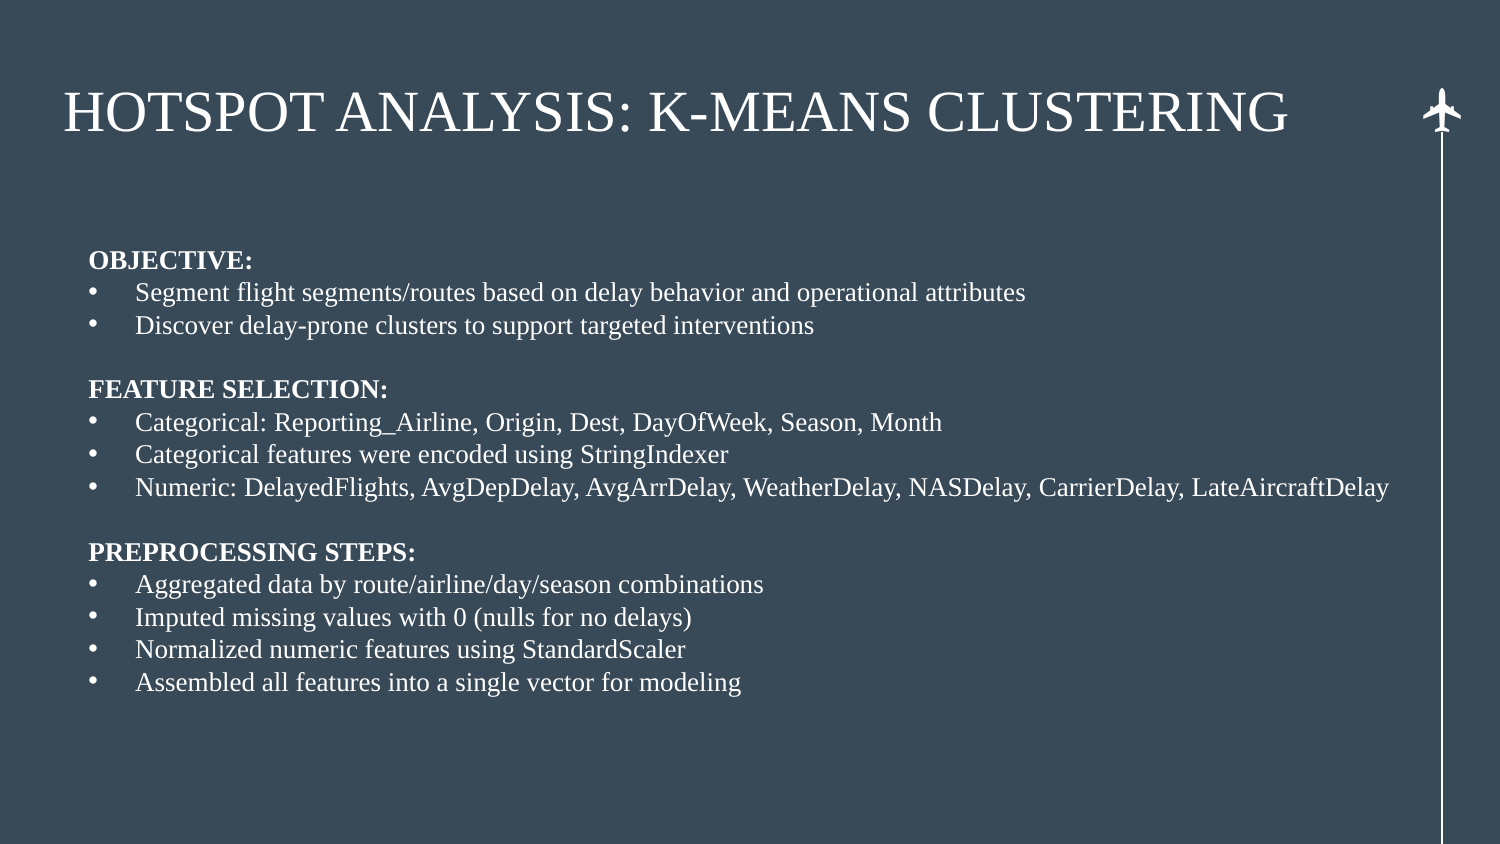

# HOTSPOT ANALYSIS: K-MEANS CLUSTERING
OBJECTIVE:
Segment flight segments/routes based on delay behavior and operational attributes
Discover delay-prone clusters to support targeted interventions

FEATURE SELECTION:
Categorical: Reporting_Airline, Origin, Dest, DayOfWeek, Season, Month
Categorical features were encoded using StringIndexer
Numeric: DelayedFlights, AvgDepDelay, AvgArrDelay, WeatherDelay, NASDelay, CarrierDelay, LateAircraftDelay

PREPROCESSING STEPS:
Aggregated data by route/airline/day/season combinations
Imputed missing values with 0 (nulls for no delays)
Normalized numeric features using StandardScaler
Assembled all features into a single vector for modeling